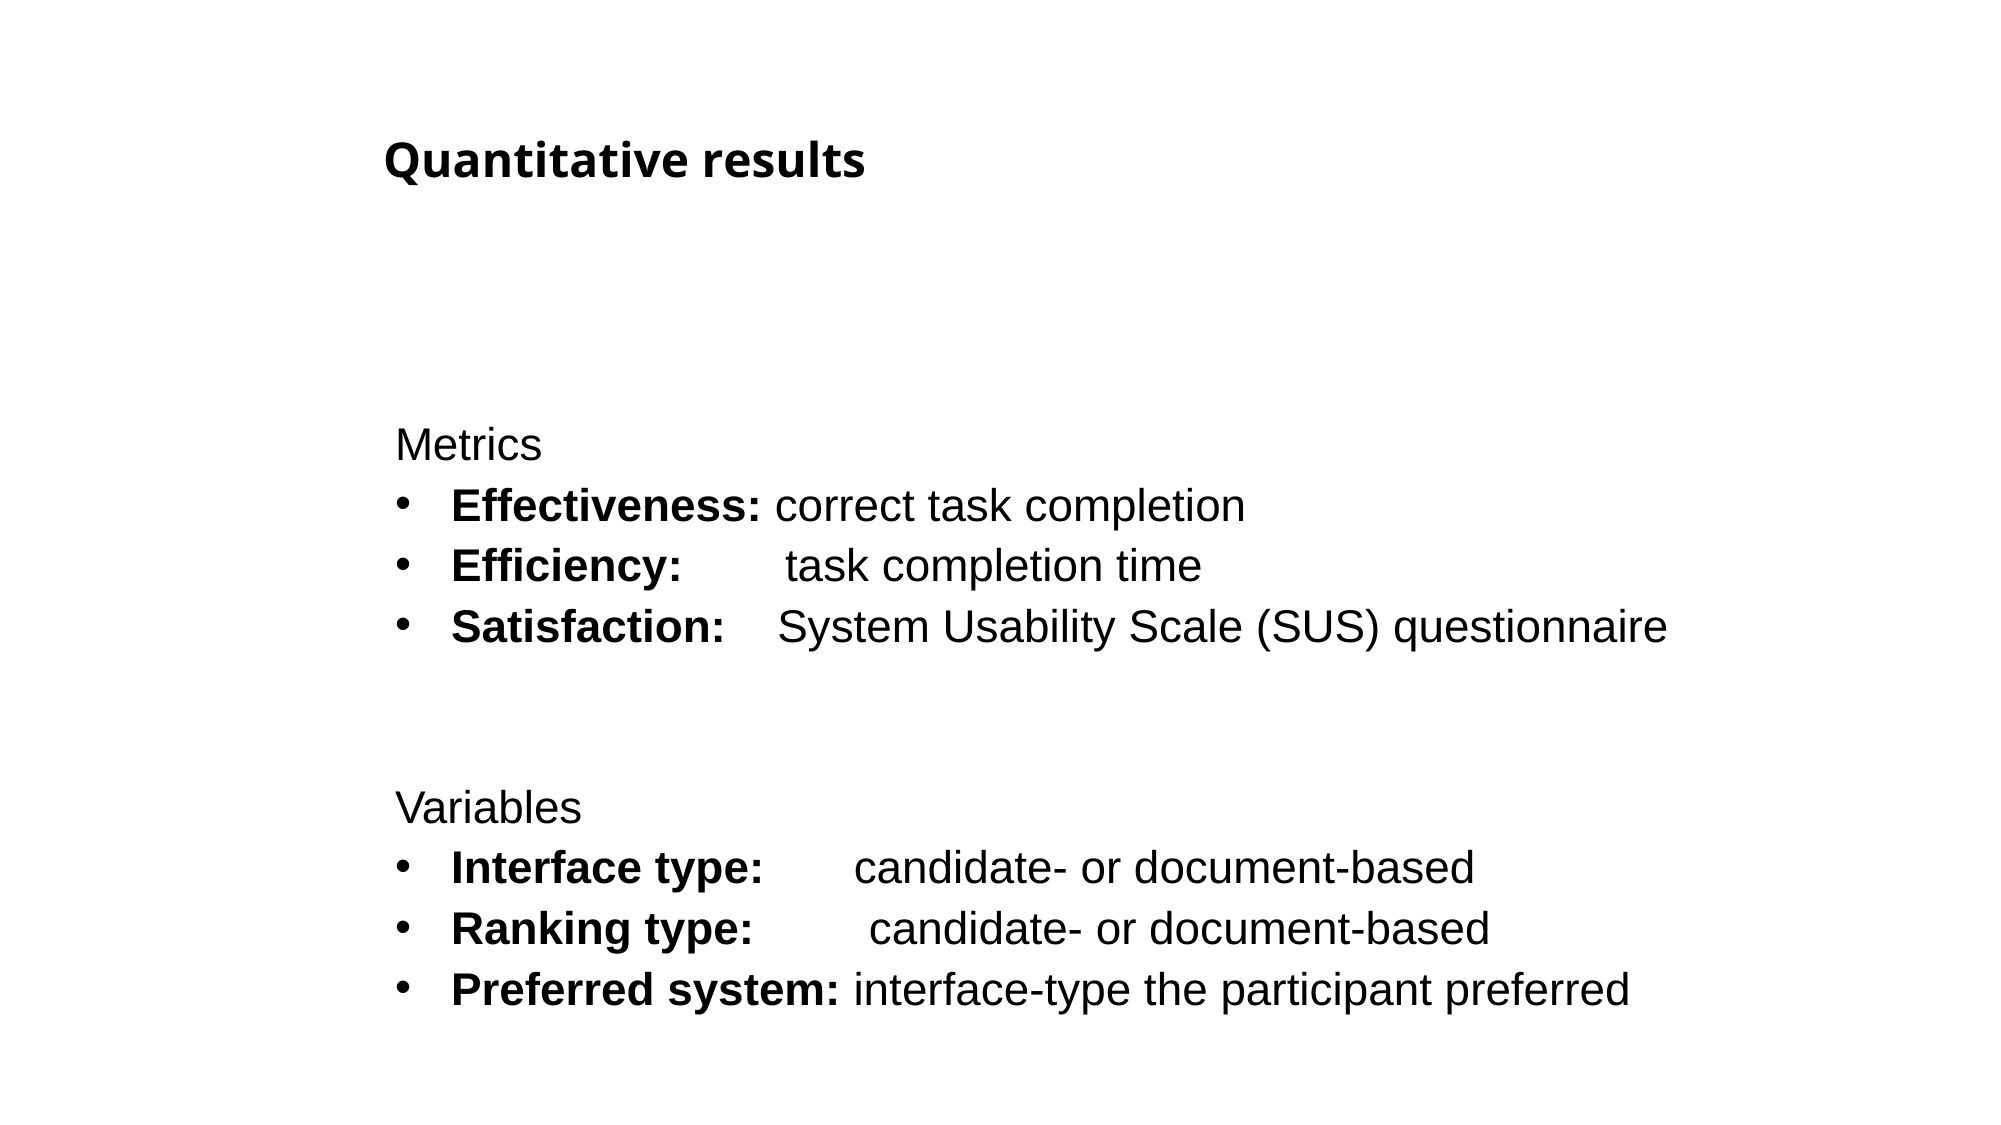

# Quantitative results

Metrics
Effectiveness: correct task completion
Efficiency:        task completion time
Satisfaction:    System Usability Scale (SUS) questionnaire

Variables
Interface type:       candidate- or document-based
Ranking type:         candidate- or document-based
Preferred system: interface-type the participant preferred